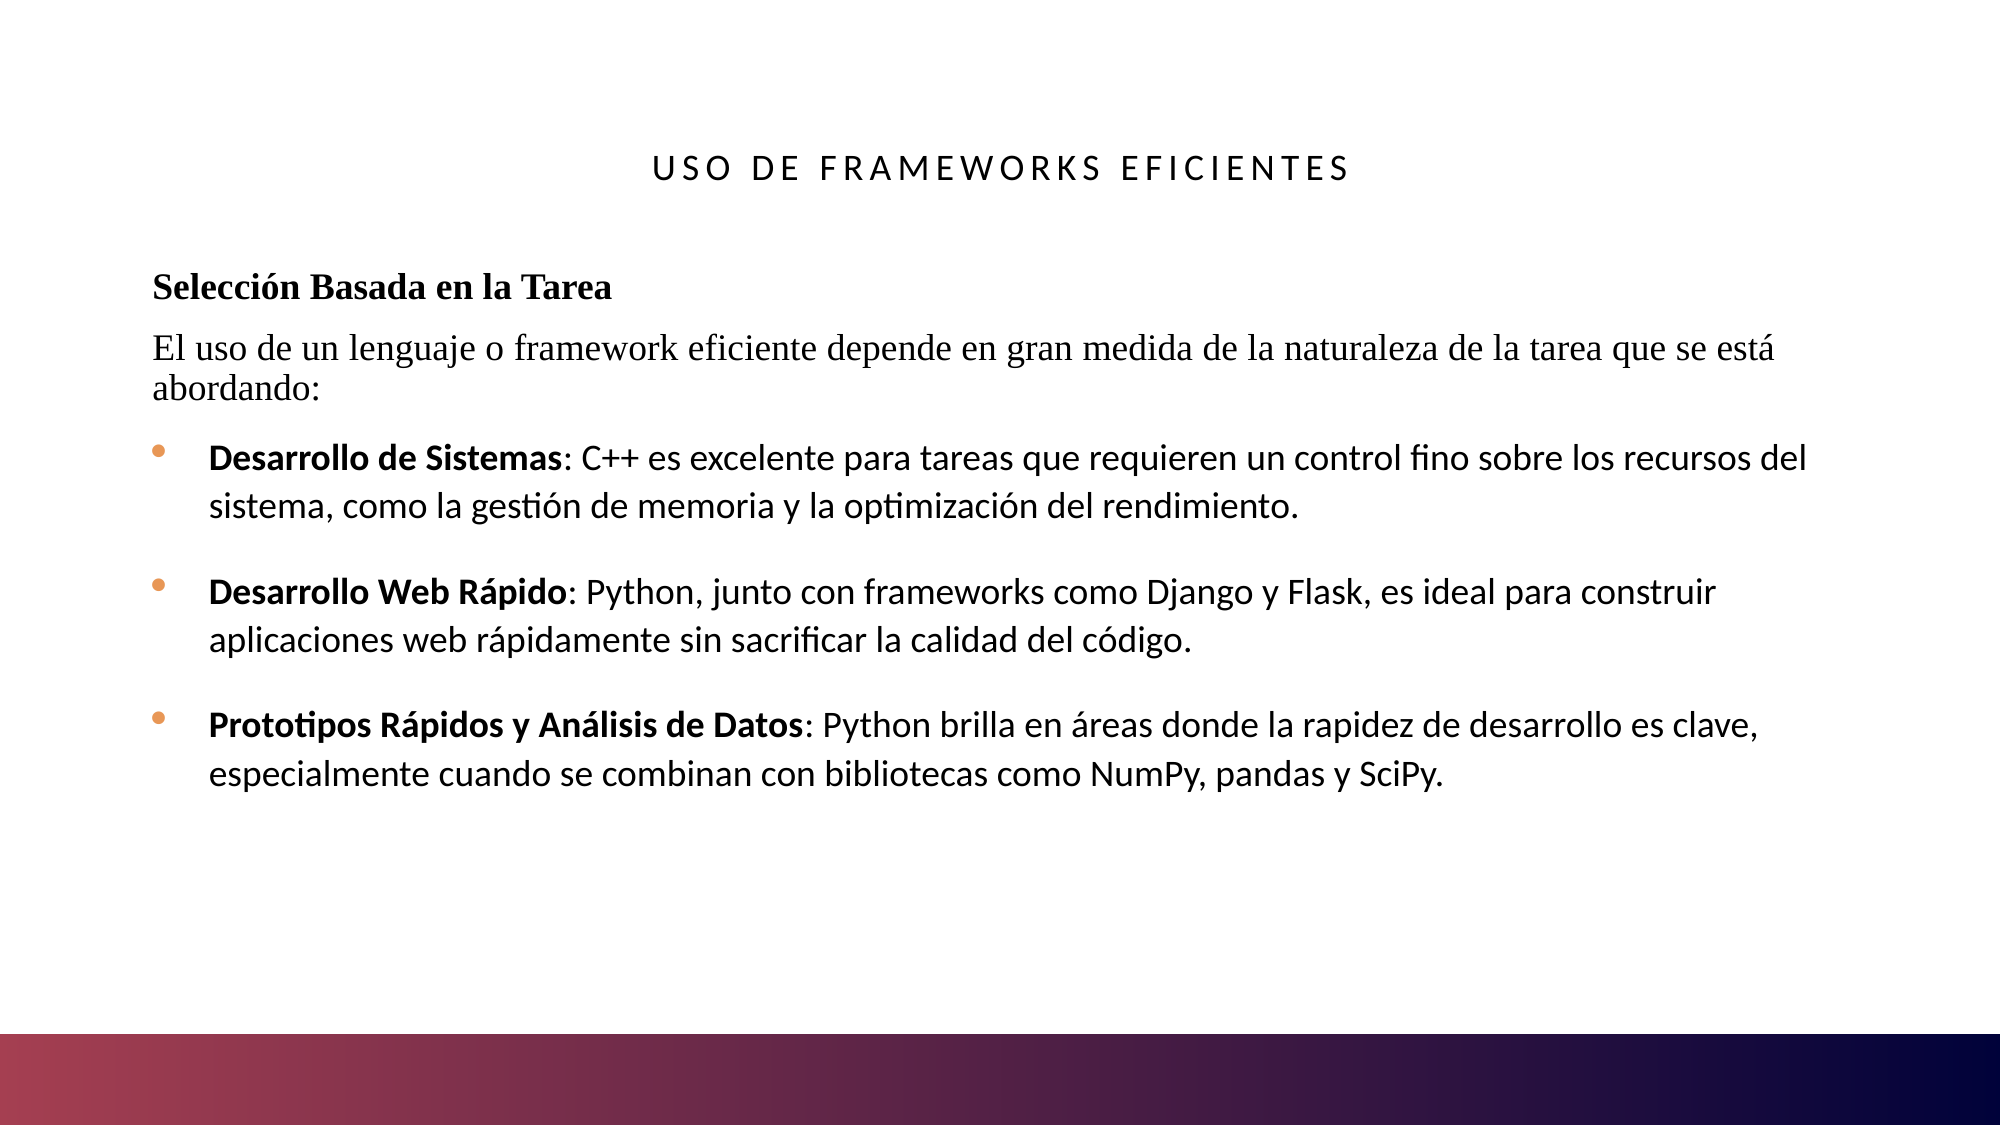

# Uso de Frameworks Eficientes
Selección Basada en la Tarea
El uso de un lenguaje o framework eficiente depende en gran medida de la naturaleza de la tarea que se está abordando:
Desarrollo de Sistemas: C++ es excelente para tareas que requieren un control fino sobre los recursos del sistema, como la gestión de memoria y la optimización del rendimiento.
Desarrollo Web Rápido: Python, junto con frameworks como Django y Flask, es ideal para construir aplicaciones web rápidamente sin sacrificar la calidad del código.
Prototipos Rápidos y Análisis de Datos: Python brilla en áreas donde la rapidez de desarrollo es clave, especialmente cuando se combinan con bibliotecas como NumPy, pandas y SciPy.